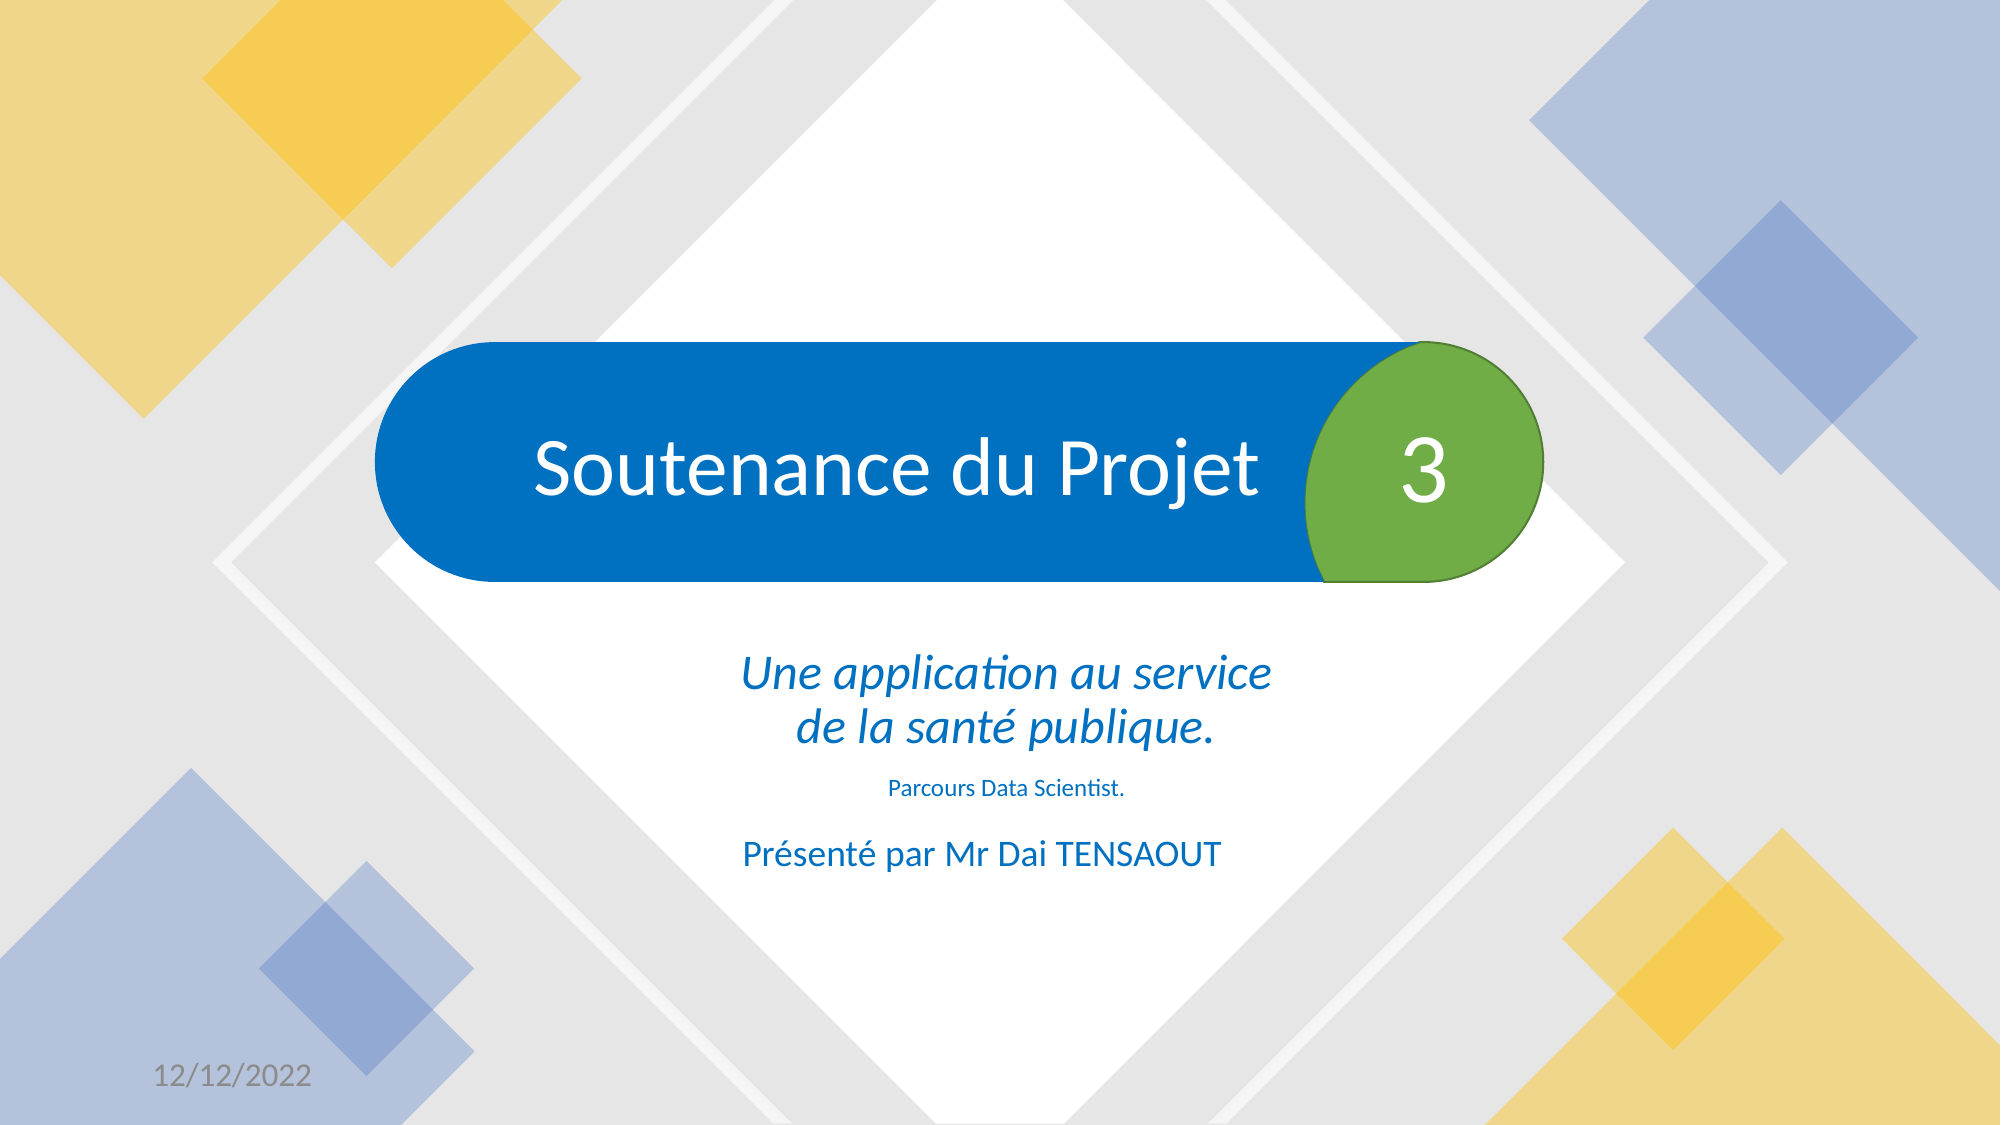

Soutenance du Projet
3
Une application au service de la santé publique.
Parcours Data Scientist.
Présenté par Mr Dai TENSAOUT

12/12/2022